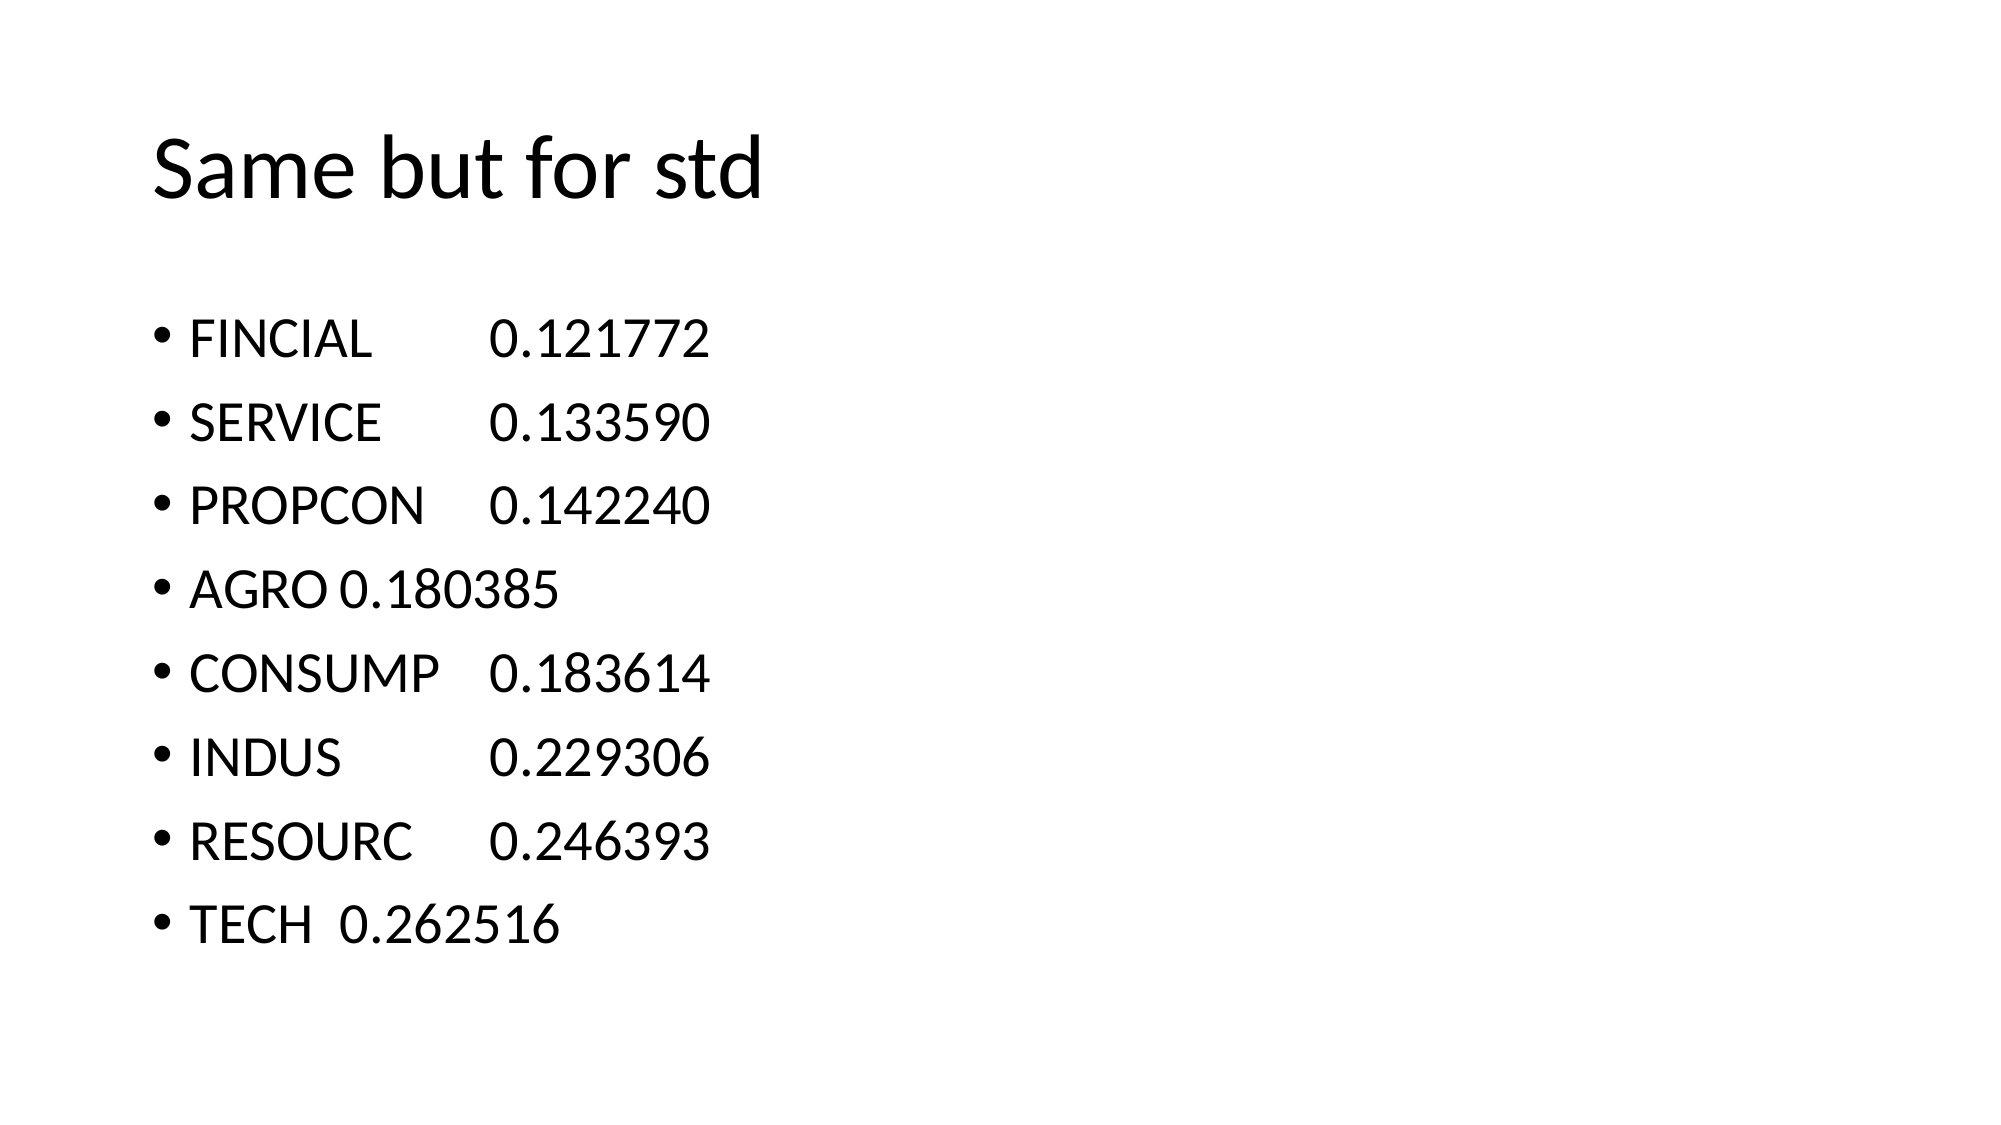

# Same but for std
FINCIAL	0.121772
SERVICE	0.133590
PROPCON	0.142240
AGRO	0.180385
CONSUMP	0.183614
INDUS	0.229306
RESOURC	0.246393
TECH	0.262516